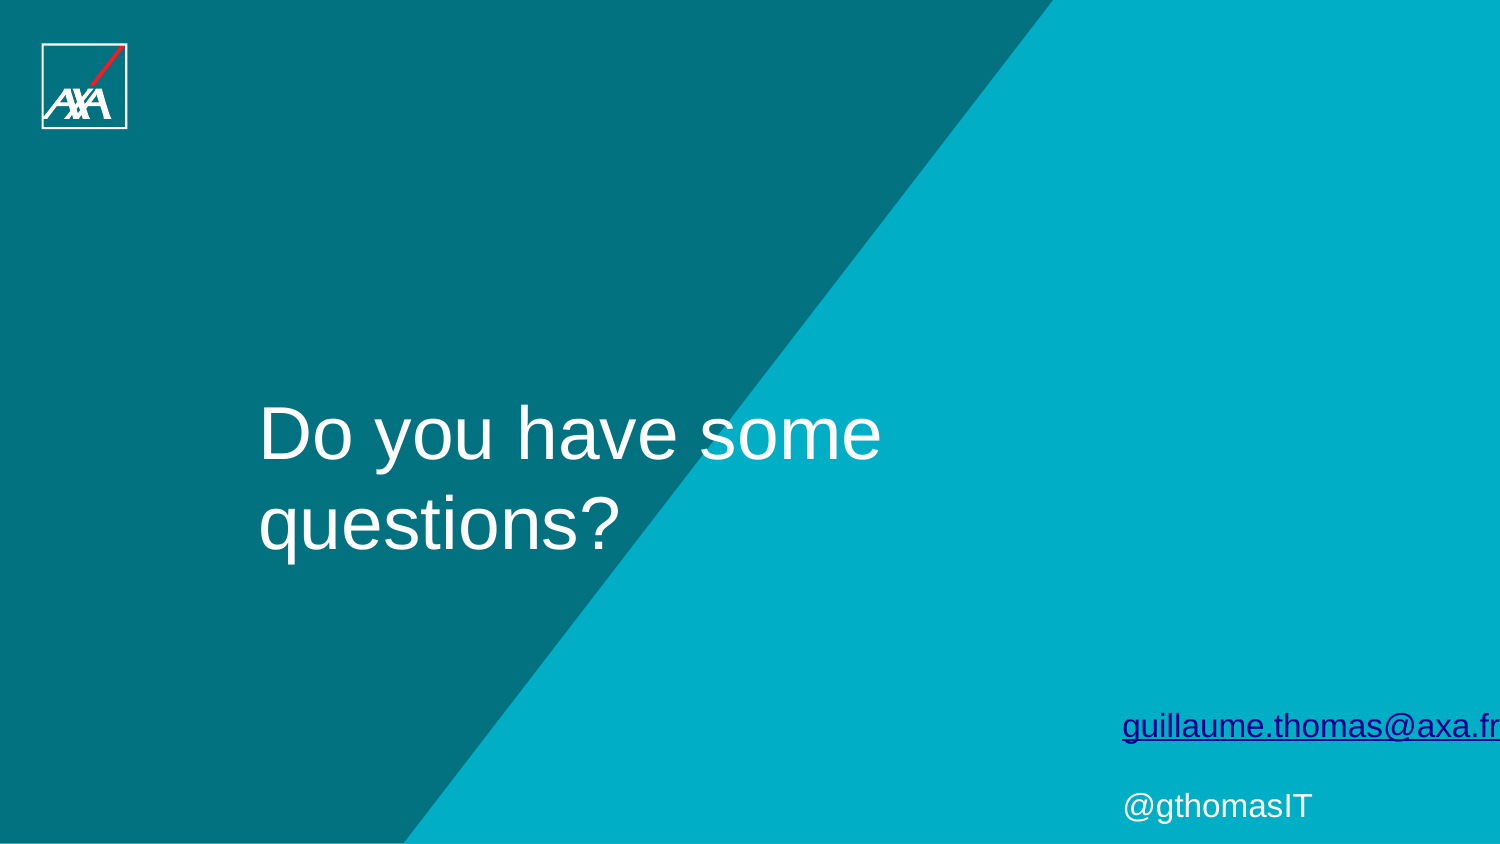

Do you have some questions?

guillaume.thomas@axa.fr

@gthomasIT